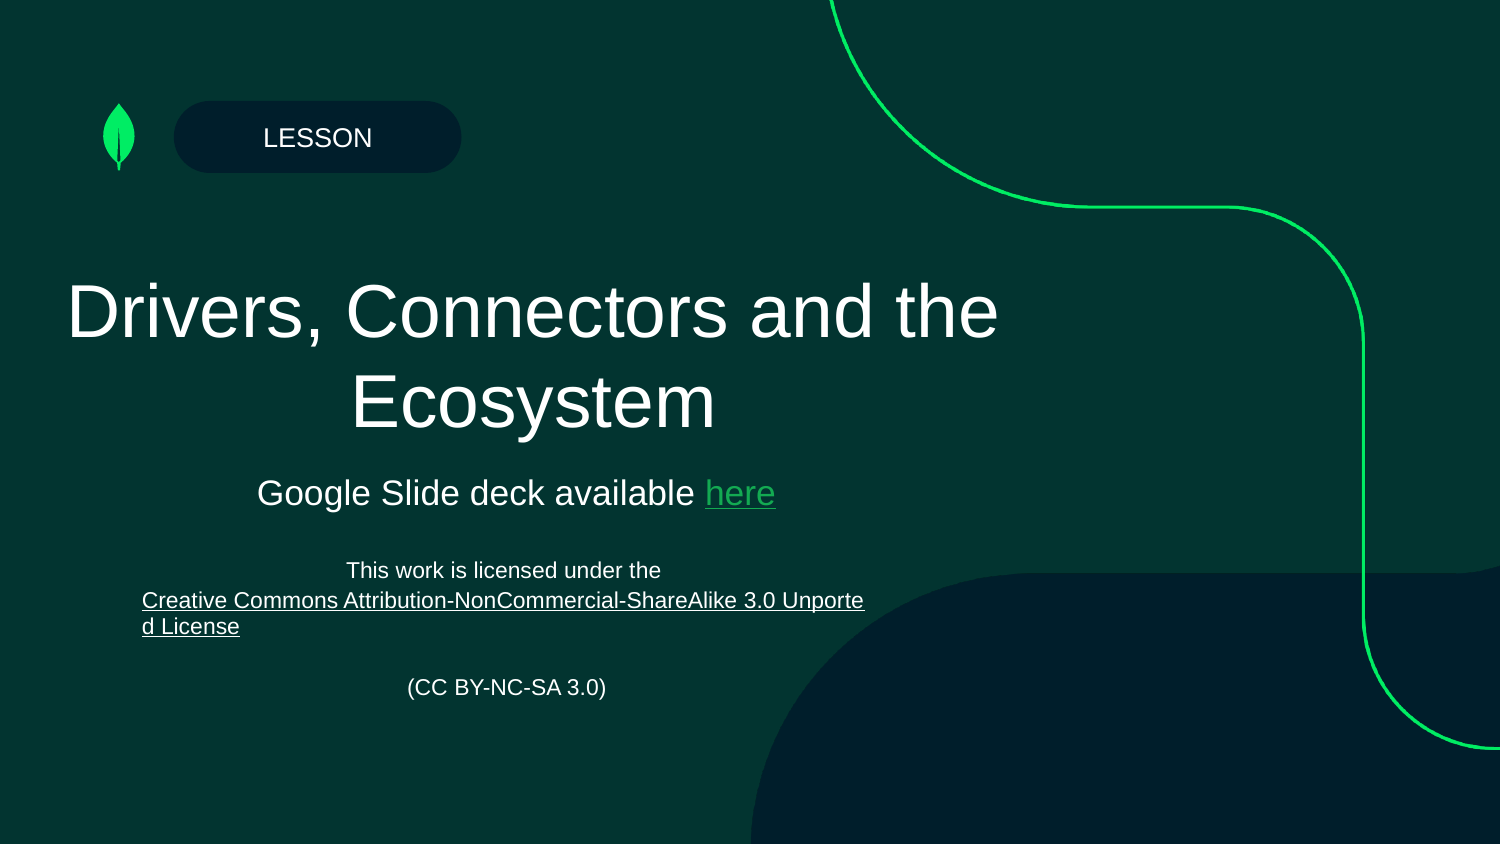

LESSON
# Drivers, Connectors and the Ecosystem
Google Slide deck available here

This work is licensed under the Creative Commons Attribution-NonCommercial-ShareAlike 3.0 Unported License
(CC BY-NC-SA 3.0)